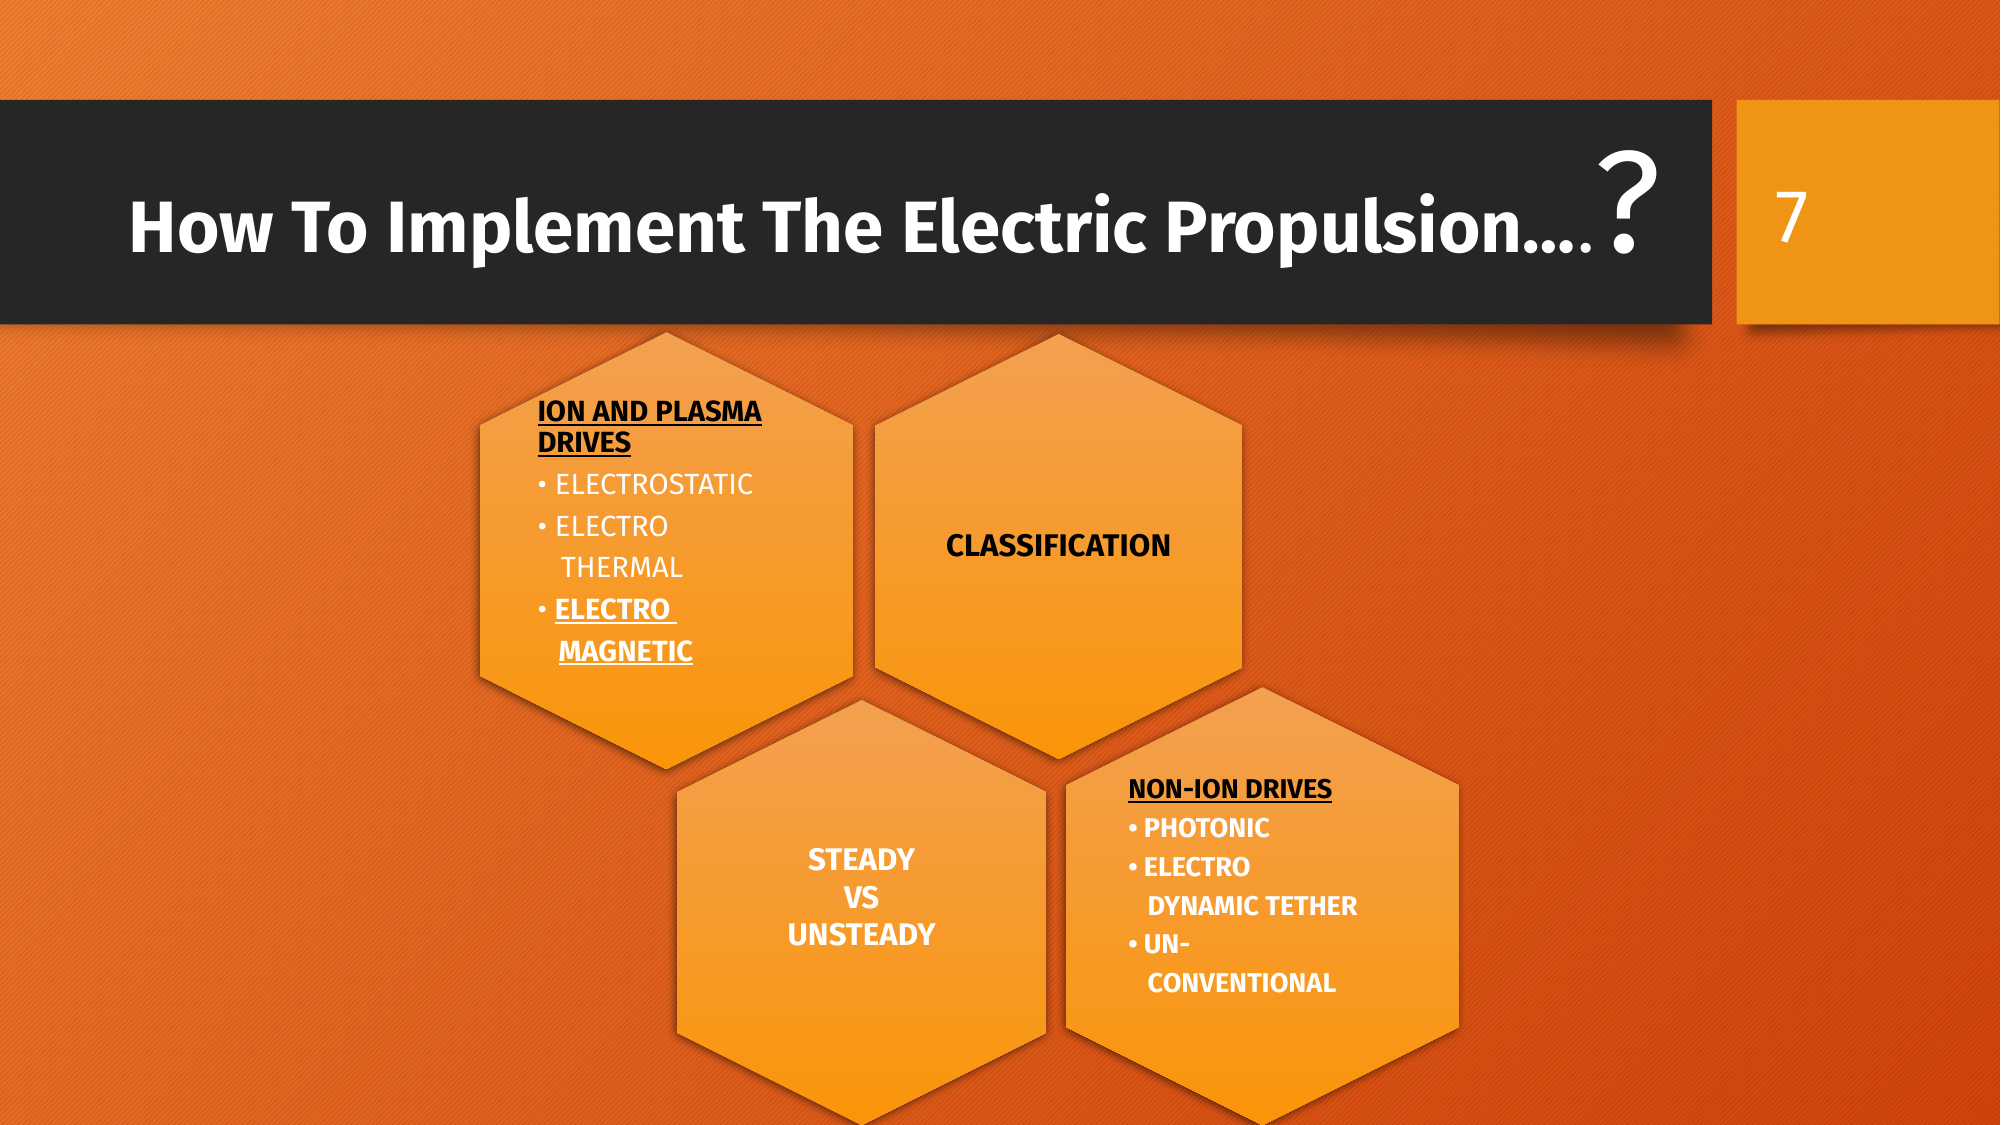

# How To Implement The Electric Propulsion….?
7
CLASSIFICATION

ION AND PLASMA DRIVES
• ELECTROSTATIC
• ELECTRO
   THERMAL
• ELECTRO
   MAGNETIC

STEADY
VS
UNSTEADY

NON-ION DRIVES
• PHOTONIC
• ELECTRO
   DYNAMIC TETHER
• UN-
   CONVENTIONAL